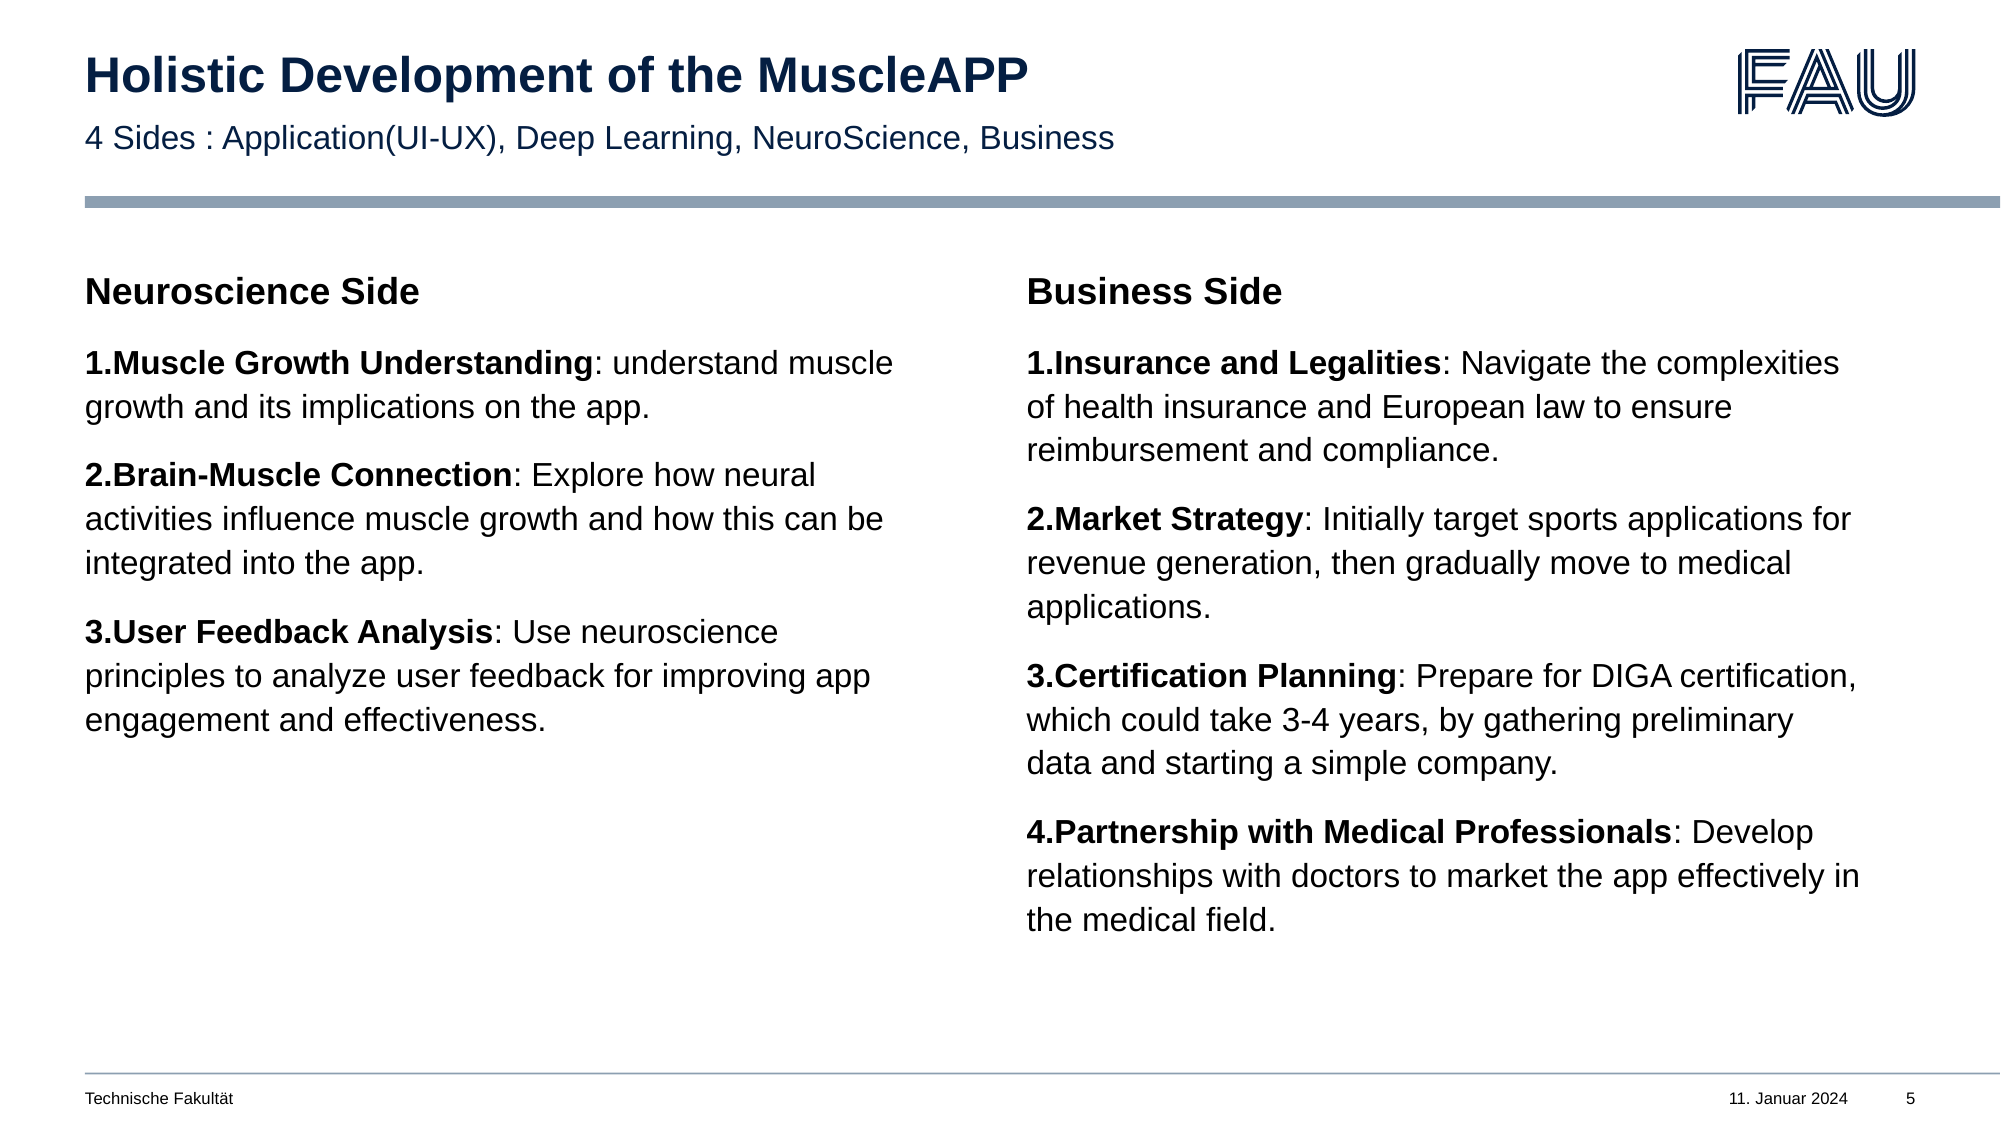

# Holistic Development of the MuscleAPP
4 Sides : Application(UI-UX), Deep Learning, NeuroScience, Business
Neuroscience Side
Muscle Growth Understanding: understand muscle growth and its implications on the app.
Brain-Muscle Connection: Explore how neural activities influence muscle growth and how this can be integrated into the app.
User Feedback Analysis: Use neuroscience principles to analyze user feedback for improving app engagement and effectiveness.
Business Side
Insurance and Legalities: Navigate the complexities of health insurance and European law to ensure reimbursement and compliance.
Market Strategy: Initially target sports applications for revenue generation, then gradually move to medical applications.
Certification Planning: Prepare for DIGA certification, which could take 3-4 years, by gathering preliminary data and starting a simple company.
Partnership with Medical Professionals: Develop relationships with doctors to market the app effectively in the medical field.
Technische Fakultät
11. Januar 2024
5